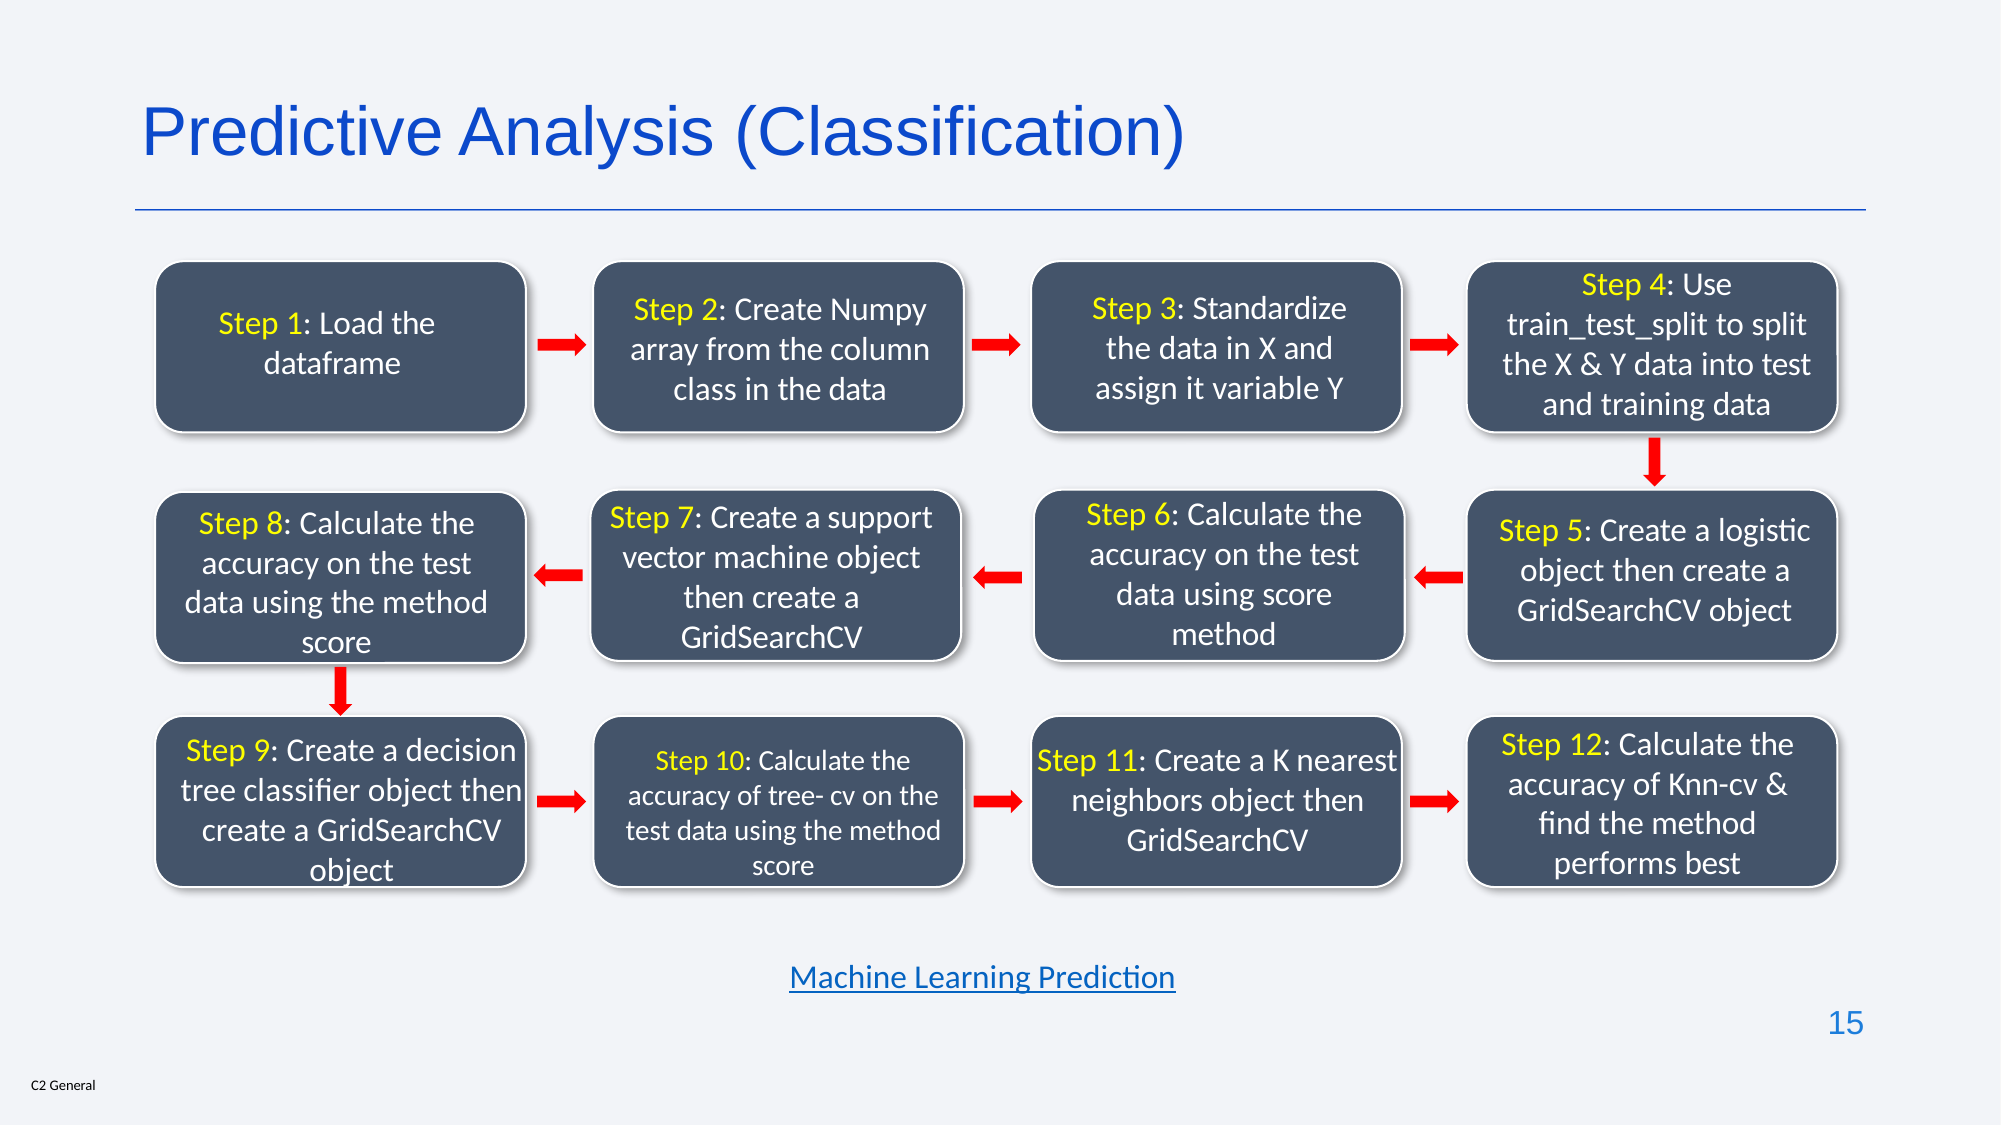

Predictive Analysis (Classification)
Step 4: Use train_test_split to split the X & Y data into test and training data

Step 3: Standardize the data in X and assign it variable Y
Step 2: Create Numpy array from the column class in the data
Step 1: Load the dataframe

Step 6: Calculate the accuracy on the test data using score method

Step 7: Create a support vector machine object then create a GridSearchCV
Step 8: Calculate the accuracy on the test data using the method score
Step 5: Create a logistic object then create a GridSearchCV object

Step 12: Calculate the accuracy of Knn-cv & find the method performs best
Step 9: Create a decision tree classifier object then create a GridSearchCV object
Step 11: Create a K nearest neighbors object then GridSearchCV
Step 10: Calculate the accuracy of tree- cv on the test data using the method score

Machine Learning Prediction
15